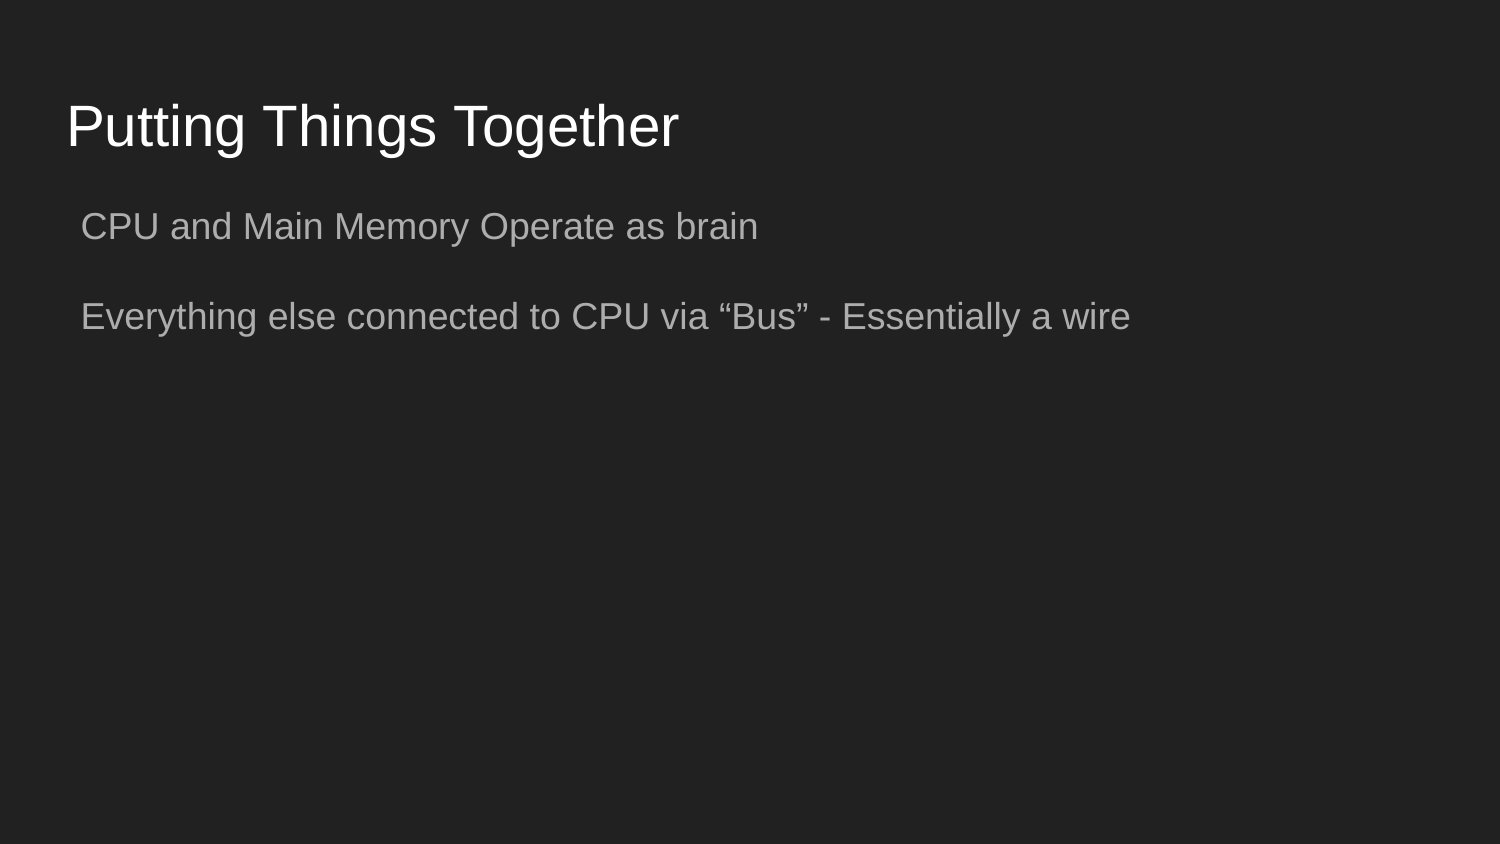

# Putting Things Together
CPU and Main Memory Operate as brain

Everything else connected to CPU via “Bus” - Essentially a wire